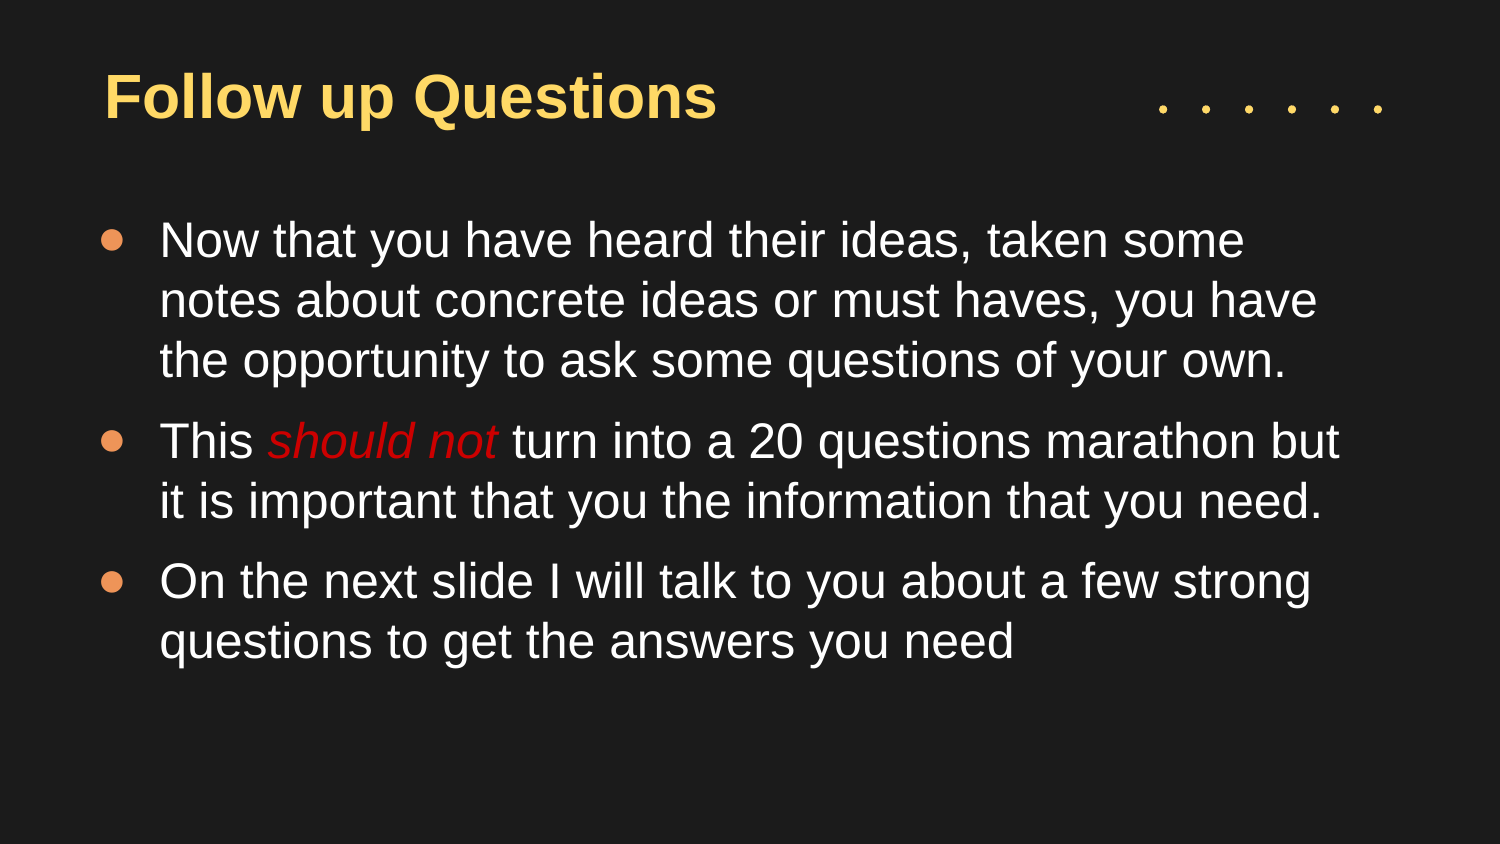

# Follow up Questions
Now that you have heard their ideas, taken some notes about concrete ideas or must haves, you have the opportunity to ask some questions of your own.
This should not turn into a 20 questions marathon but it is important that you the information that you need.
On the next slide I will talk to you about a few strong questions to get the answers you need